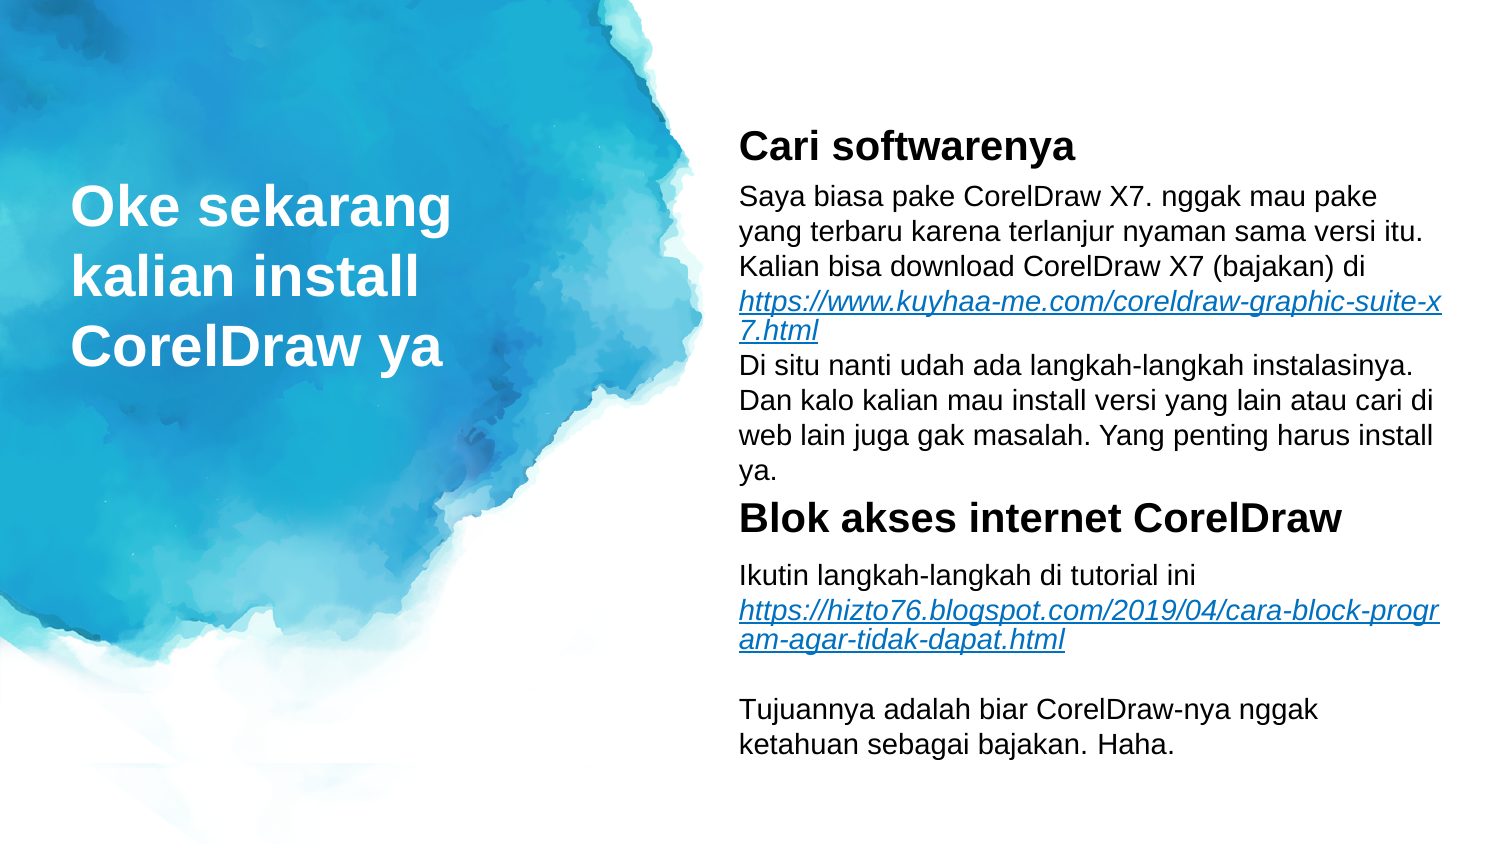

Cari softwarenya
Saya biasa pake CorelDraw X7. nggak mau pake yang terbaru karena terlanjur nyaman sama versi itu.
Kalian bisa download CorelDraw X7 (bajakan) di https://www.kuyhaa-me.com/coreldraw-graphic-suite-x7.html
Di situ nanti udah ada langkah-langkah instalasinya. Dan kalo kalian mau install versi yang lain atau cari di web lain juga gak masalah. Yang penting harus install ya.
# Oke sekarang kalian install CorelDraw ya
Blok akses internet CorelDraw
Ikutin langkah-langkah di tutorial ini https://hizto76.blogspot.com/2019/04/cara-block-program-agar-tidak-dapat.html
Tujuannya adalah biar CorelDraw-nya nggak ketahuan sebagai bajakan. Haha.